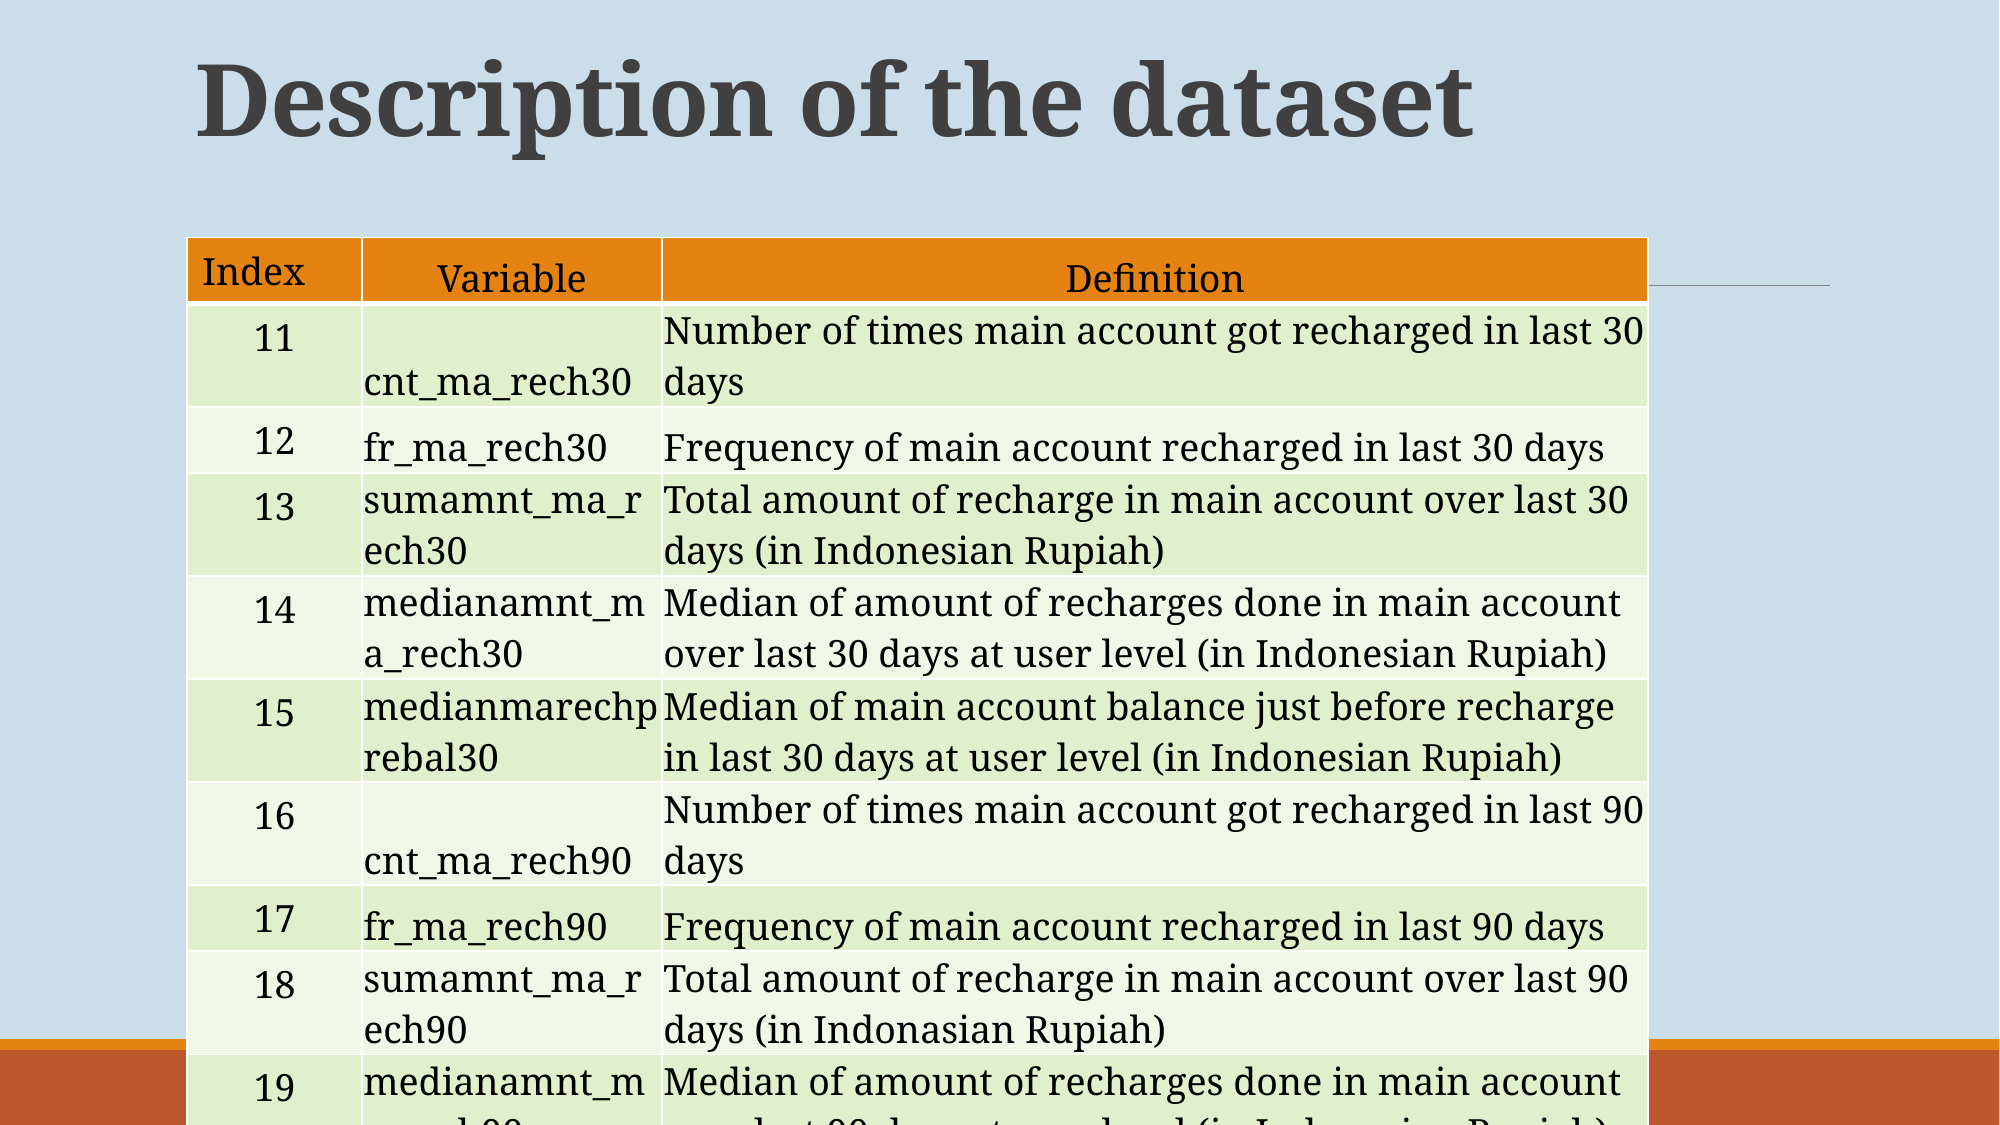

# Description of the dataset
| Index | Variable | Definition |
| --- | --- | --- |
| 11 | cnt\_ma\_rech30 | Number of times main account got recharged in last 30 days |
| 12 | fr\_ma\_rech30 | Frequency of main account recharged in last 30 days |
| 13 | sumamnt\_ma\_rech30 | Total amount of recharge in main account over last 30 days (in Indonesian Rupiah) |
| 14 | medianamnt\_ma\_rech30 | Median of amount of recharges done in main account over last 30 days at user level (in Indonesian Rupiah) |
| 15 | medianmarechprebal30 | Median of main account balance just before recharge in last 30 days at user level (in Indonesian Rupiah) |
| 16 | cnt\_ma\_rech90 | Number of times main account got recharged in last 90 days |
| 17 | fr\_ma\_rech90 | Frequency of main account recharged in last 90 days |
| 18 | sumamnt\_ma\_rech90 | Total amount of recharge in main account over last 90 days (in Indonasian Rupiah) |
| 19 | medianamnt\_ma\_rech90 | Median of amount of recharges done in main account over last 90 days at user level (in Indonasian Rupiah) |
| 20 | medianmarechprebal90 | Median of main account balance just before recharge in last 90 days at user level (in Indonasian Rupiah) |